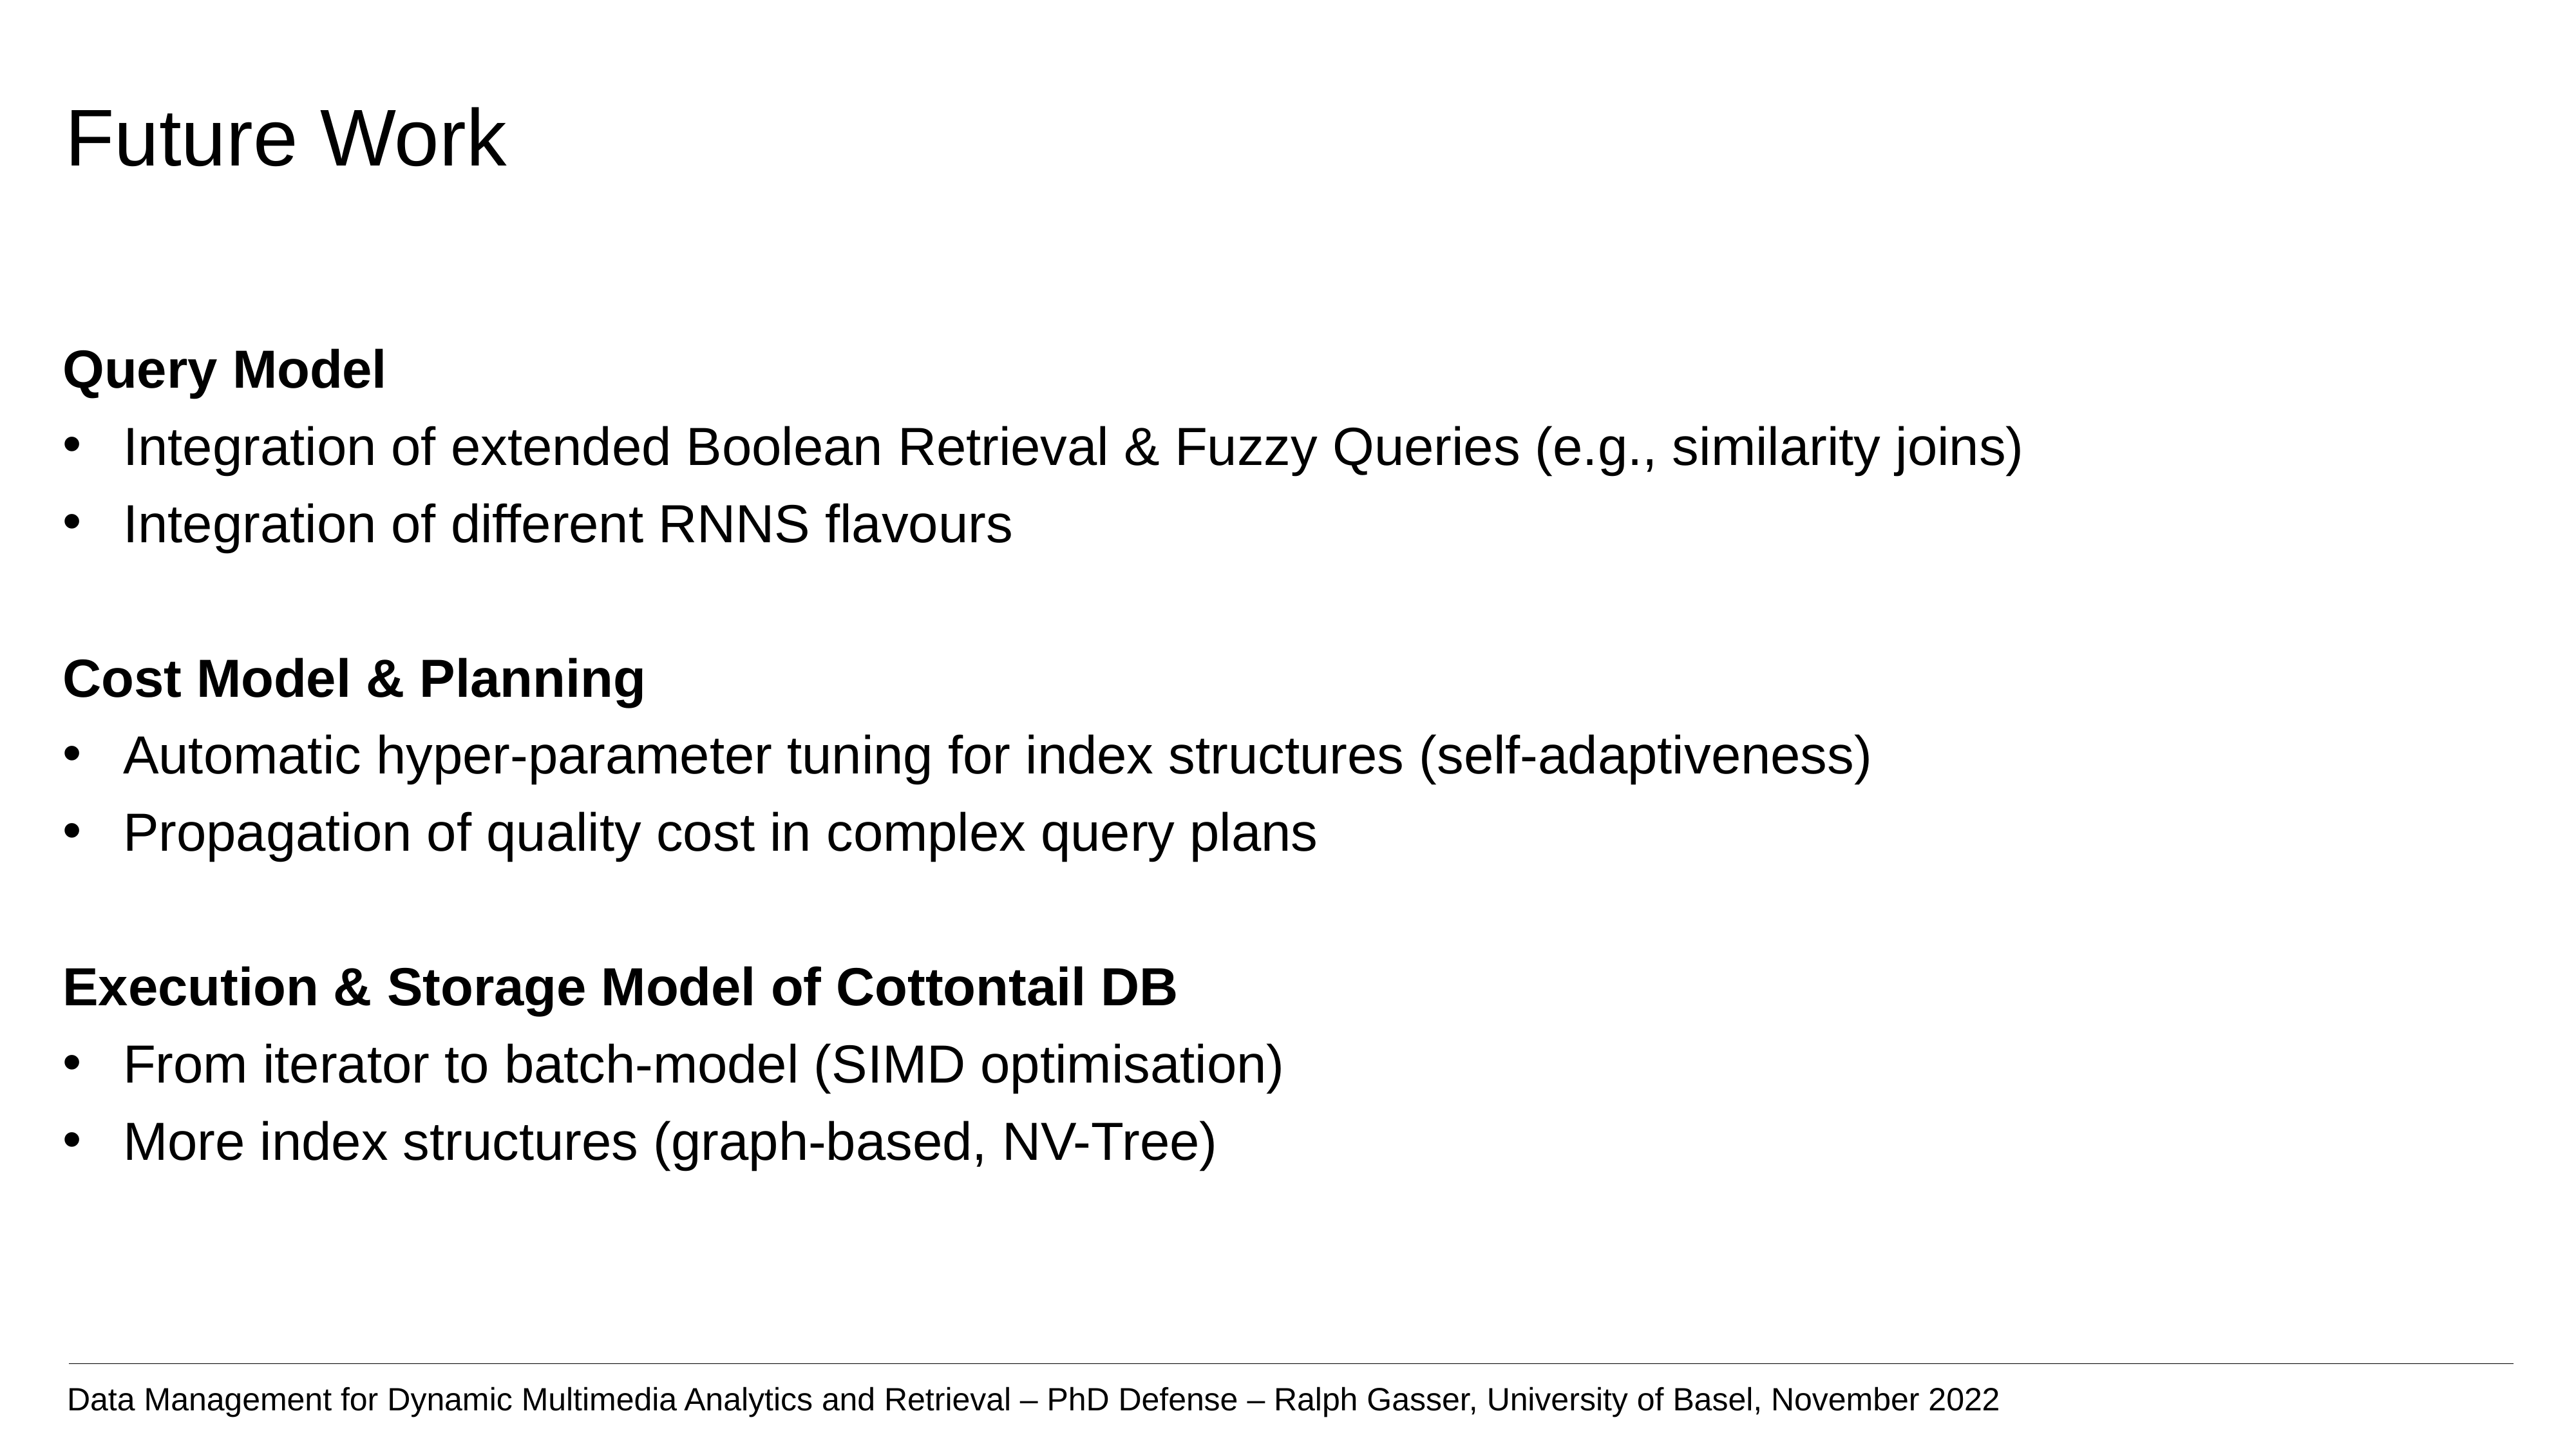

# Future Work
Query Model
Integration of extended Boolean Retrieval & Fuzzy Queries (e.g., similarity joins)
Integration of different RNNS flavours

Cost Model & Planning
Automatic hyper-parameter tuning for index structures (self-adaptiveness)
Propagation of quality cost in complex query plans
Execution & Storage Model of Cottontail DB
From iterator to batch-model (SIMD optimisation)
More index structures (graph-based, NV-Tree)